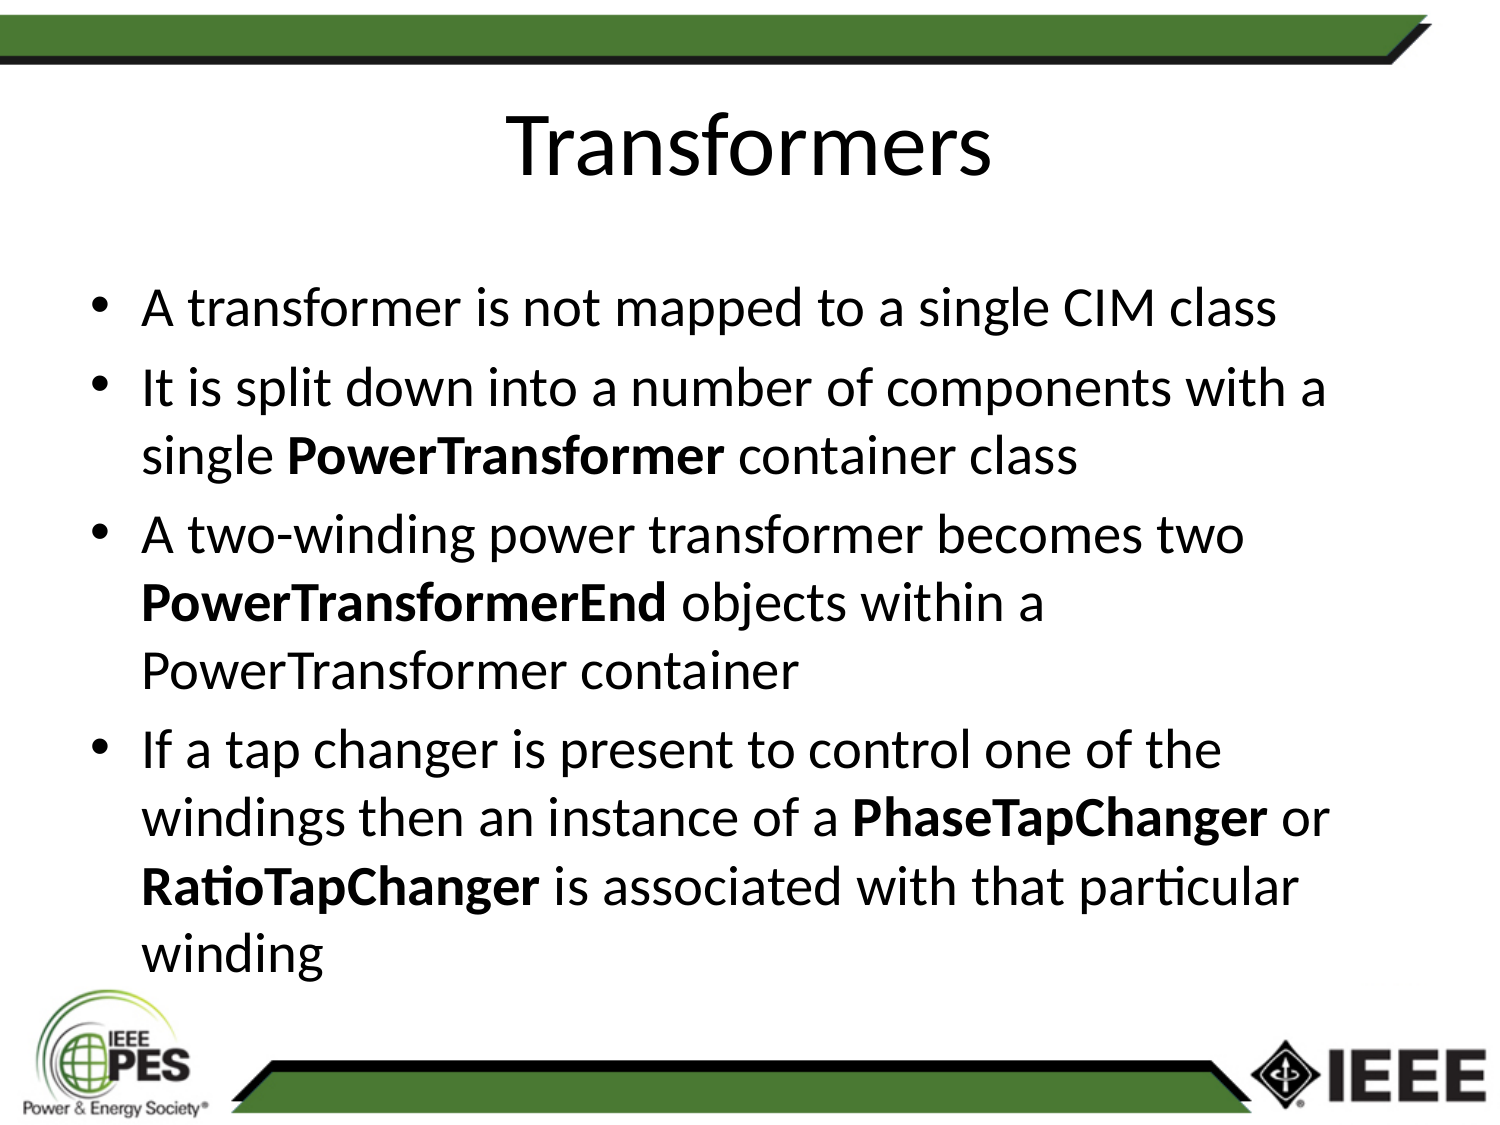

# Transformers
A transformer is not mapped to a single CIM class
It is split down into a number of components with a single PowerTransformer container class
A two-winding power transformer becomes two PowerTransformerEnd objects within a PowerTransformer container
If a tap changer is present to control one of the windings then an instance of a PhaseTapChanger or RatioTapChanger is associated with that particular winding